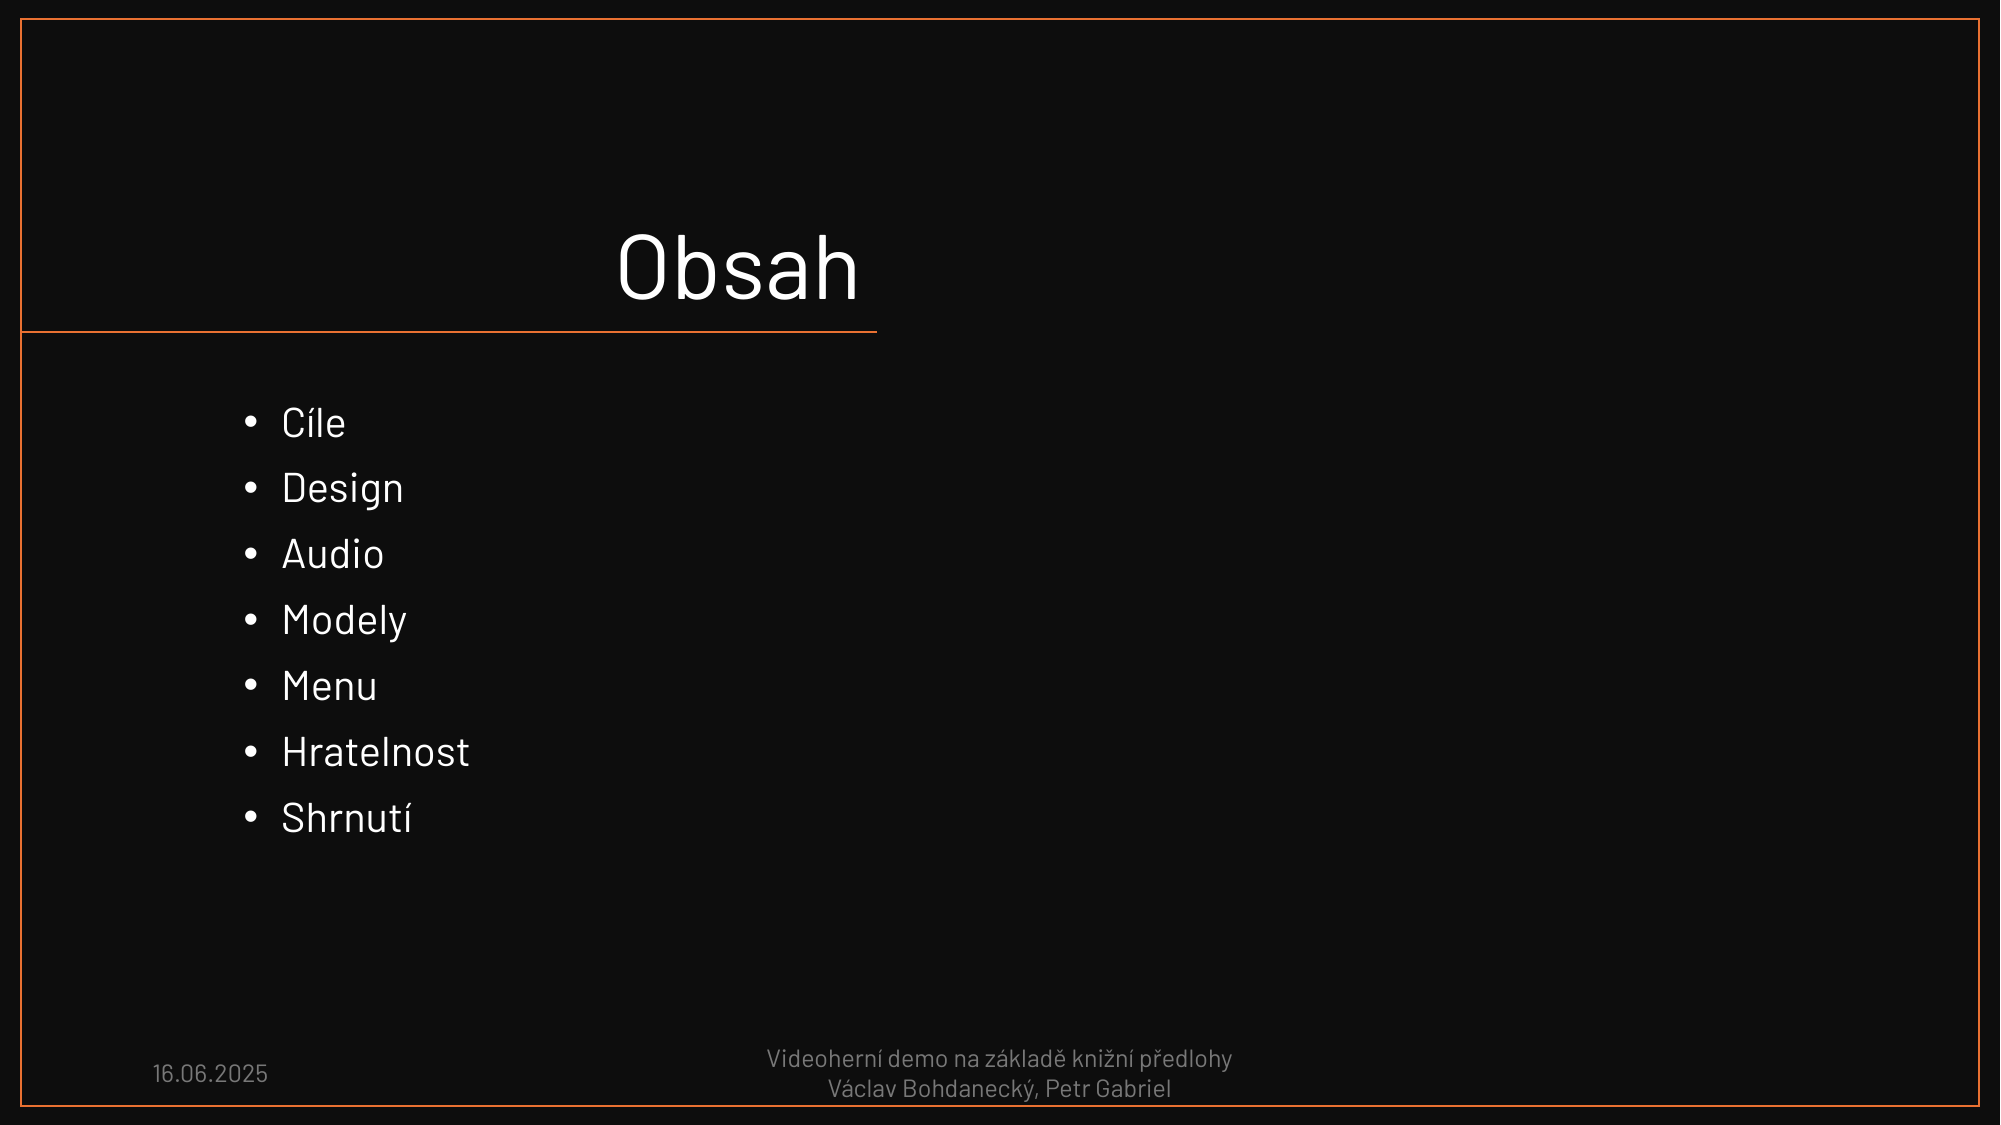

# Obsah
Cíle
Design
Audio
Modely
Menu
Hratelnost
Shrnutí
16.06.2025
Videoherní demo na základě knižní předlohy
Václav Bohdanecký, Petr Gabriel
2